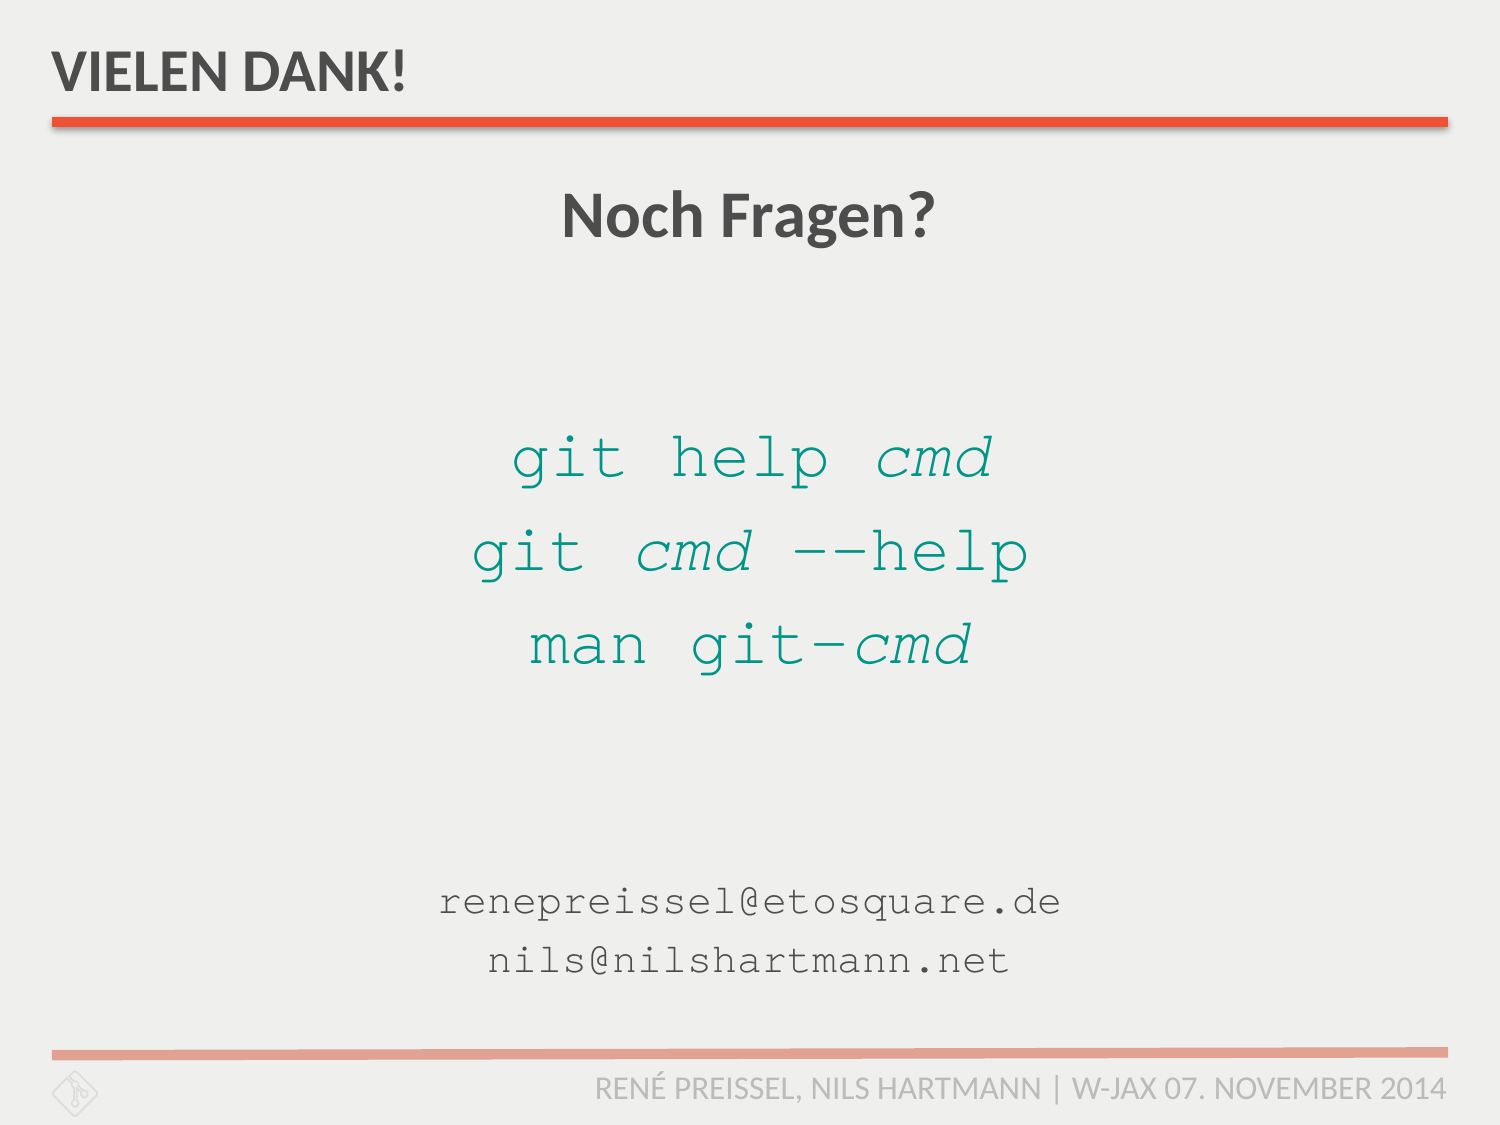

# VIELEN DANK!
Noch Fragen?

git help cmd
git cmd --help
man git-cmd

renepreissel@etosquare.de
nils@nilshartmann.net